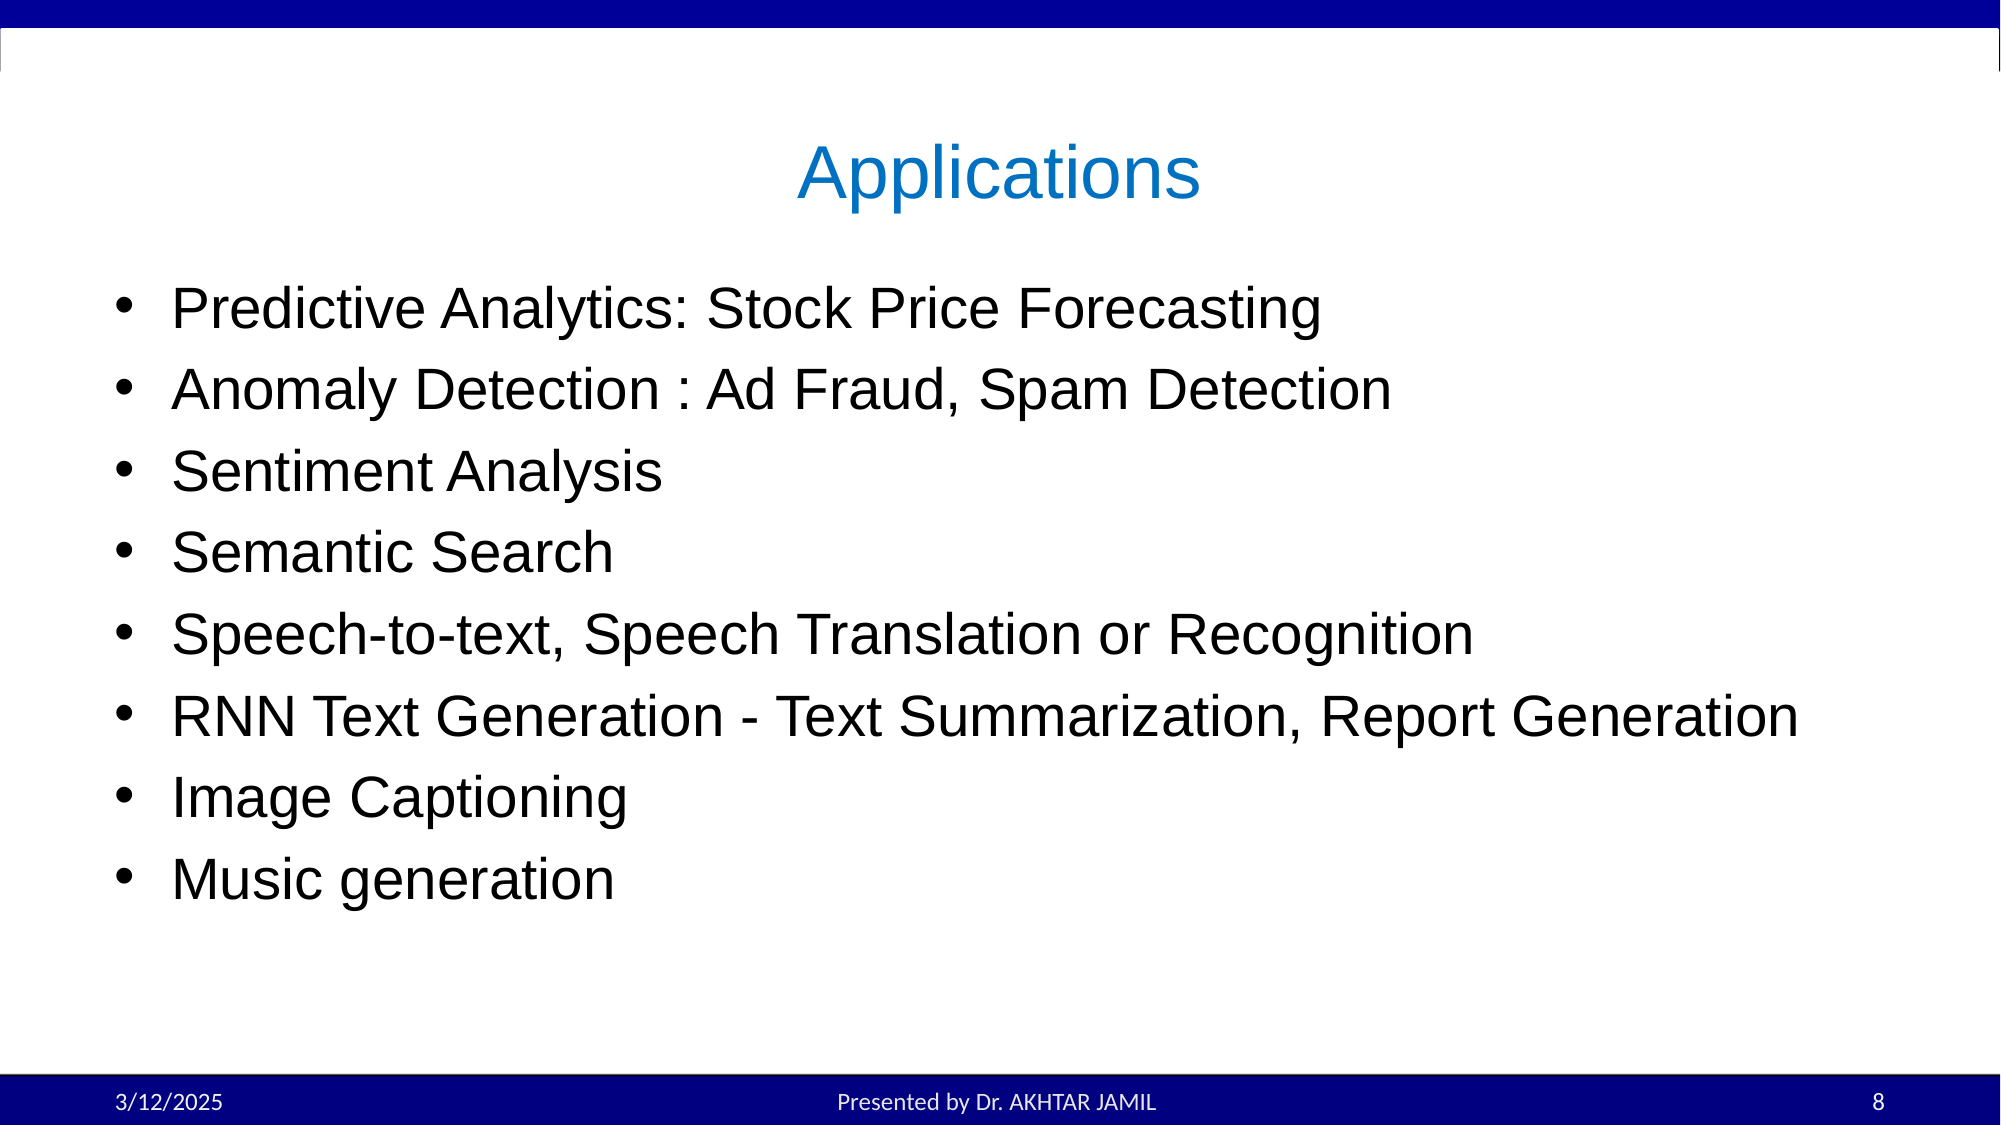

# Applications
Predictive Analytics: Stock Price Forecasting
Anomaly Detection : Ad Fraud, Spam Detection
Sentiment Analysis
Semantic Search
Speech-to-text, Speech Translation or Recognition
RNN Text Generation - Text Summarization, Report Generation
Image Captioning
Music generation
3/12/2025
Presented by Dr. AKHTAR JAMIL
8